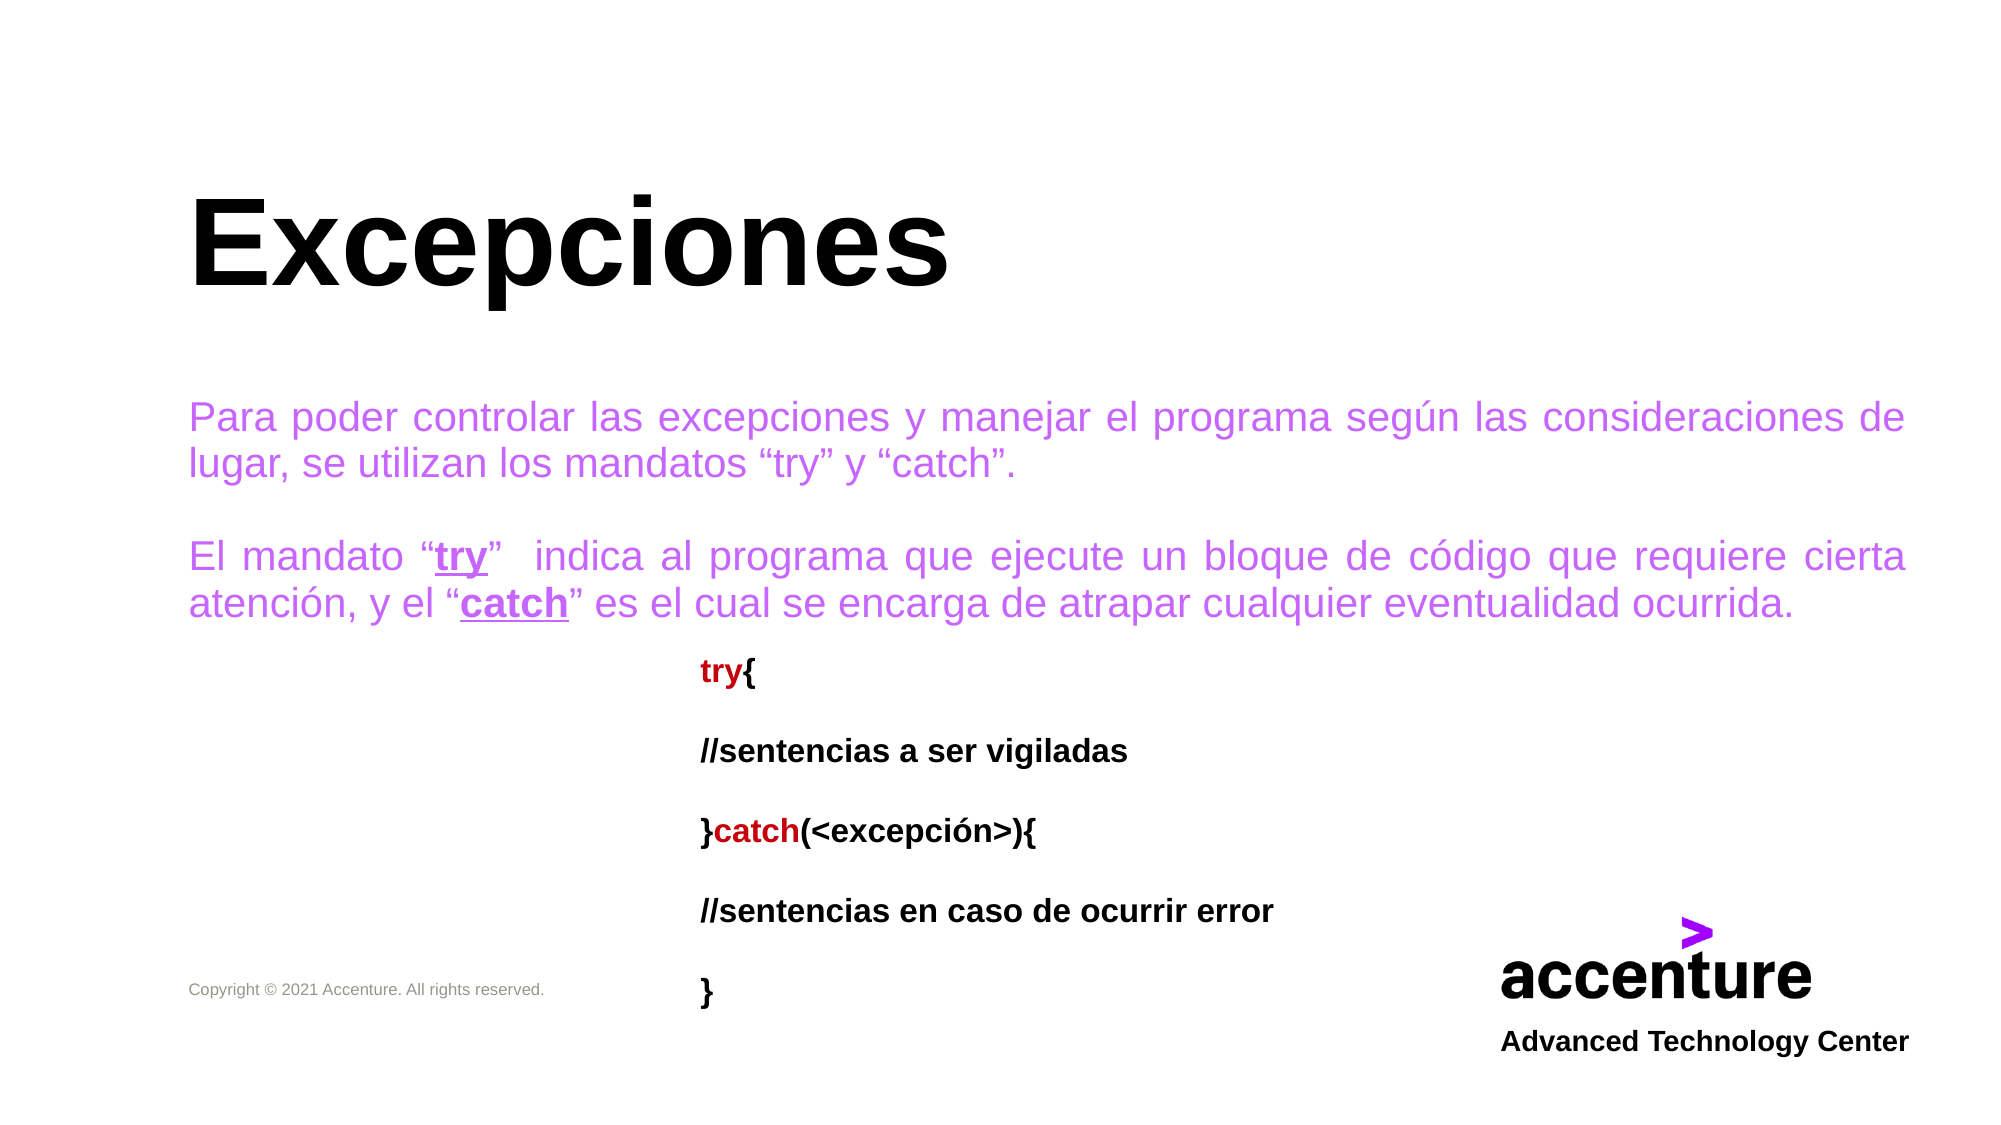

# Excepciones
Para poder controlar las excepciones y manejar el programa según las consideraciones de lugar, se utilizan los mandatos “try” y “catch”.

El mandato “try”  indica al programa que ejecute un bloque de código que requiere cierta atención, y el “catch” es el cual se encarga de atrapar cualquier eventualidad ocurrida.

try{

//sentencias a ser vigiladas

}catch(<excepción>){

//sentencias en caso de ocurrir error

}